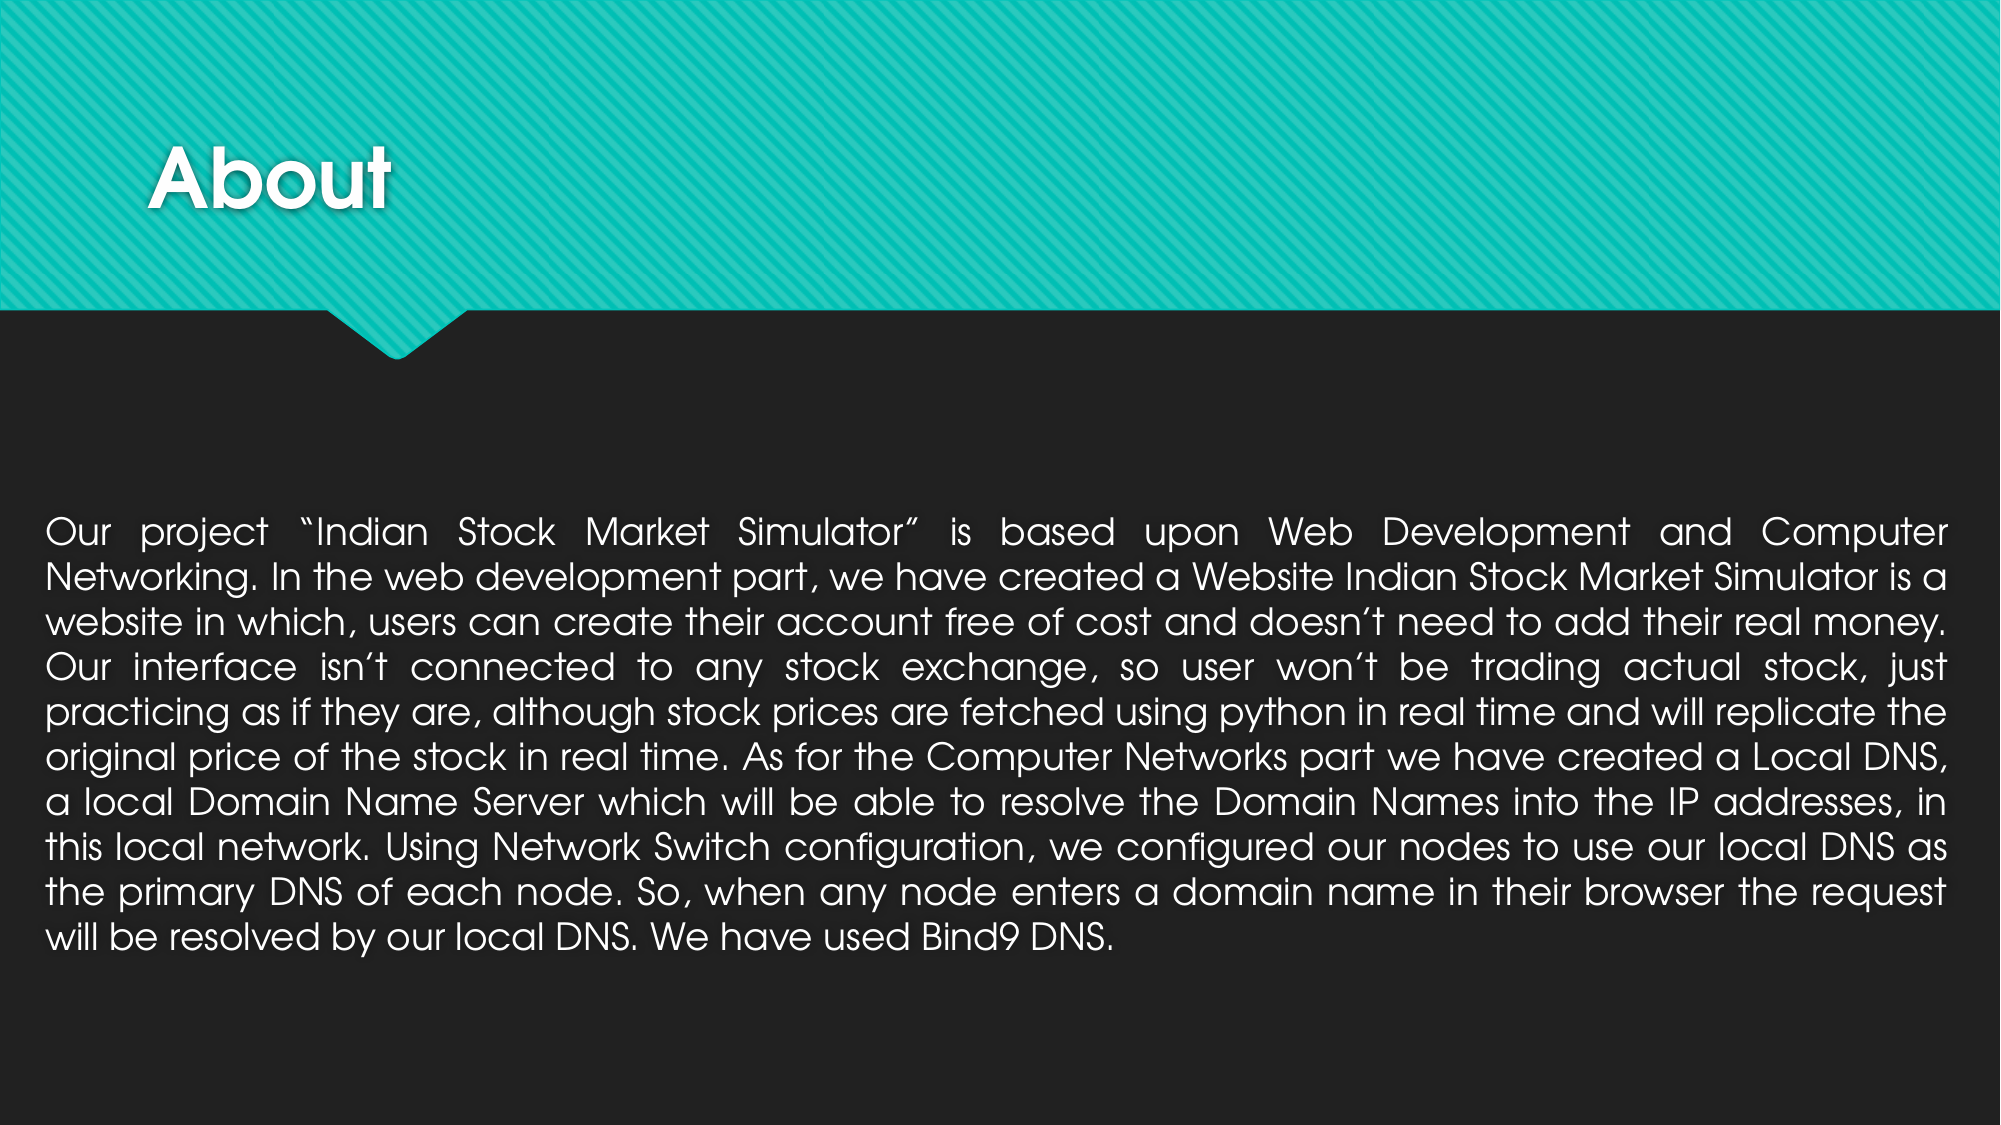

# About
Our project “Indian Stock Market Simulator” is based upon Web Development and Computer Networking. In the web development part, we have created a Website Indian Stock Market Simulator is a website in which, users can create their account free of cost and doesn’t need to add their real money. Our interface isn’t connected to any stock exchange, so user won’t be trading actual stock, just practicing as if they are, although stock prices are fetched using python in real time and will replicate the original price of the stock in real time. As for the Computer Networks part we have created a Local DNS, a local Domain Name Server which will be able to resolve the Domain Names into the IP addresses, in this local network. Using Network Switch configuration, we configured our nodes to use our local DNS as the primary DNS of each node. So, when any node enters a domain name in their browser the request will be resolved by our local DNS. We have used Bind9 DNS.